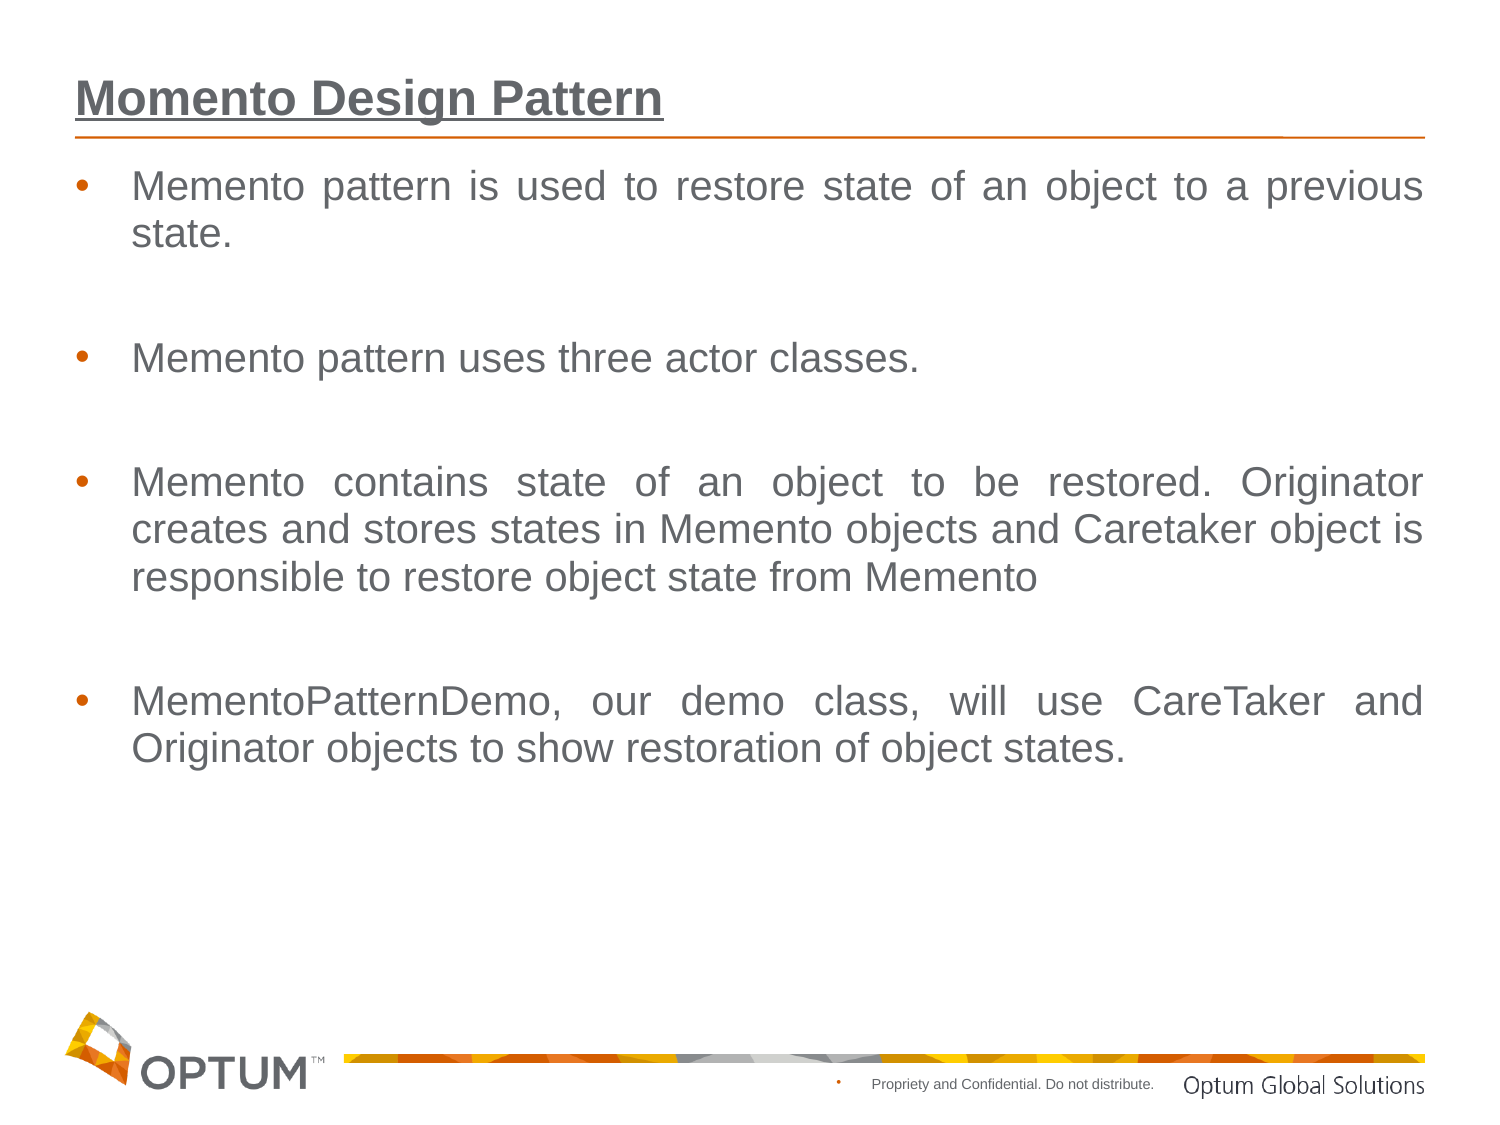

# Momento Design Pattern
Memento pattern is used to restore state of an object to a previous state.

Memento pattern uses three actor classes.

Memento contains state of an object to be restored. Originator creates and stores states in Memento objects and Caretaker object is responsible to restore object state from Memento

MementoPatternDemo, our demo class, will use CareTaker and Originator objects to show restoration of object states.